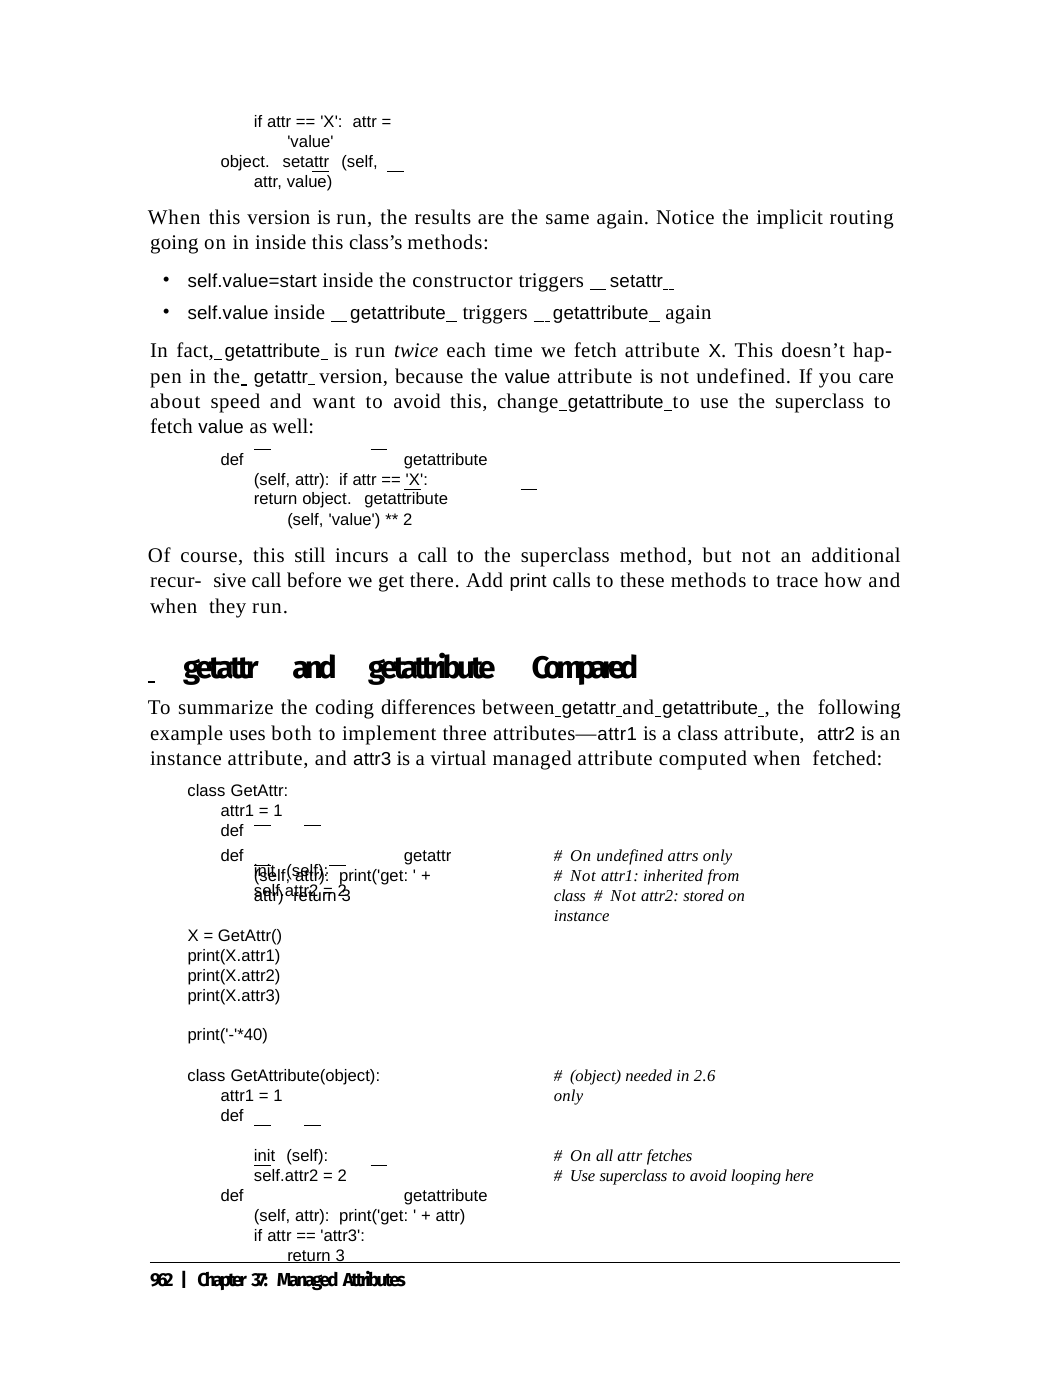

if attr == 'X':  attr = 'value'
object. setattr (self, attr, value)
When this version is run, the results are the same again. Notice the implicit routing  going on in inside this class’s methods:
self.value=start inside the constructor triggers    setattr
self.value inside    getattribute  triggers    getattribute  again
In fact, getattribute is run twice each time we fetch attribute X. This doesn’t hap-  pen in the getattr version, because the value attribute is not undefined. If you care  about speed and want to avoid this, change getattribute to use the superclass to  fetch value as well:
def		getattribute (self, attr):  if attr == 'X':
return object. getattribute (self, 'value') ** 2
Of course, this still incurs a call to the superclass method, but not an additional recur-  sive call before we get there. Add print calls to these methods to trace how and when  they run.

 	getattr	and	getattribute	Compared
To summarize the coding differences between getattr and getattribute , the  following example uses both to implement three attributes—attr1 is a class attribute,  attr2 is an instance attribute, and attr3 is a virtual managed attribute computed when  fetched:
class GetAttr:  attr1 = 1
def		init (self):  self.attr2 = 2

def		getattr (self, attr):  print('get: ' + attr)  return 3
# On undefined attrs only
# Not attr1: inherited from class  # Not attr2: stored on instance

X = GetAttr()  print(X.attr1)  print(X.attr2)  print(X.attr3)

print('-'*40)
class GetAttribute(object):  attr1 = 1
def		init (self):  self.attr2 = 2
def		getattribute (self, attr):  print('get: ' + attr)
if attr == 'attr3':  return 3
# (object) needed in 2.6 only

# On all attr fetches
# Use superclass to avoid looping here

962  |  Chapter 37:  Managed Attributes